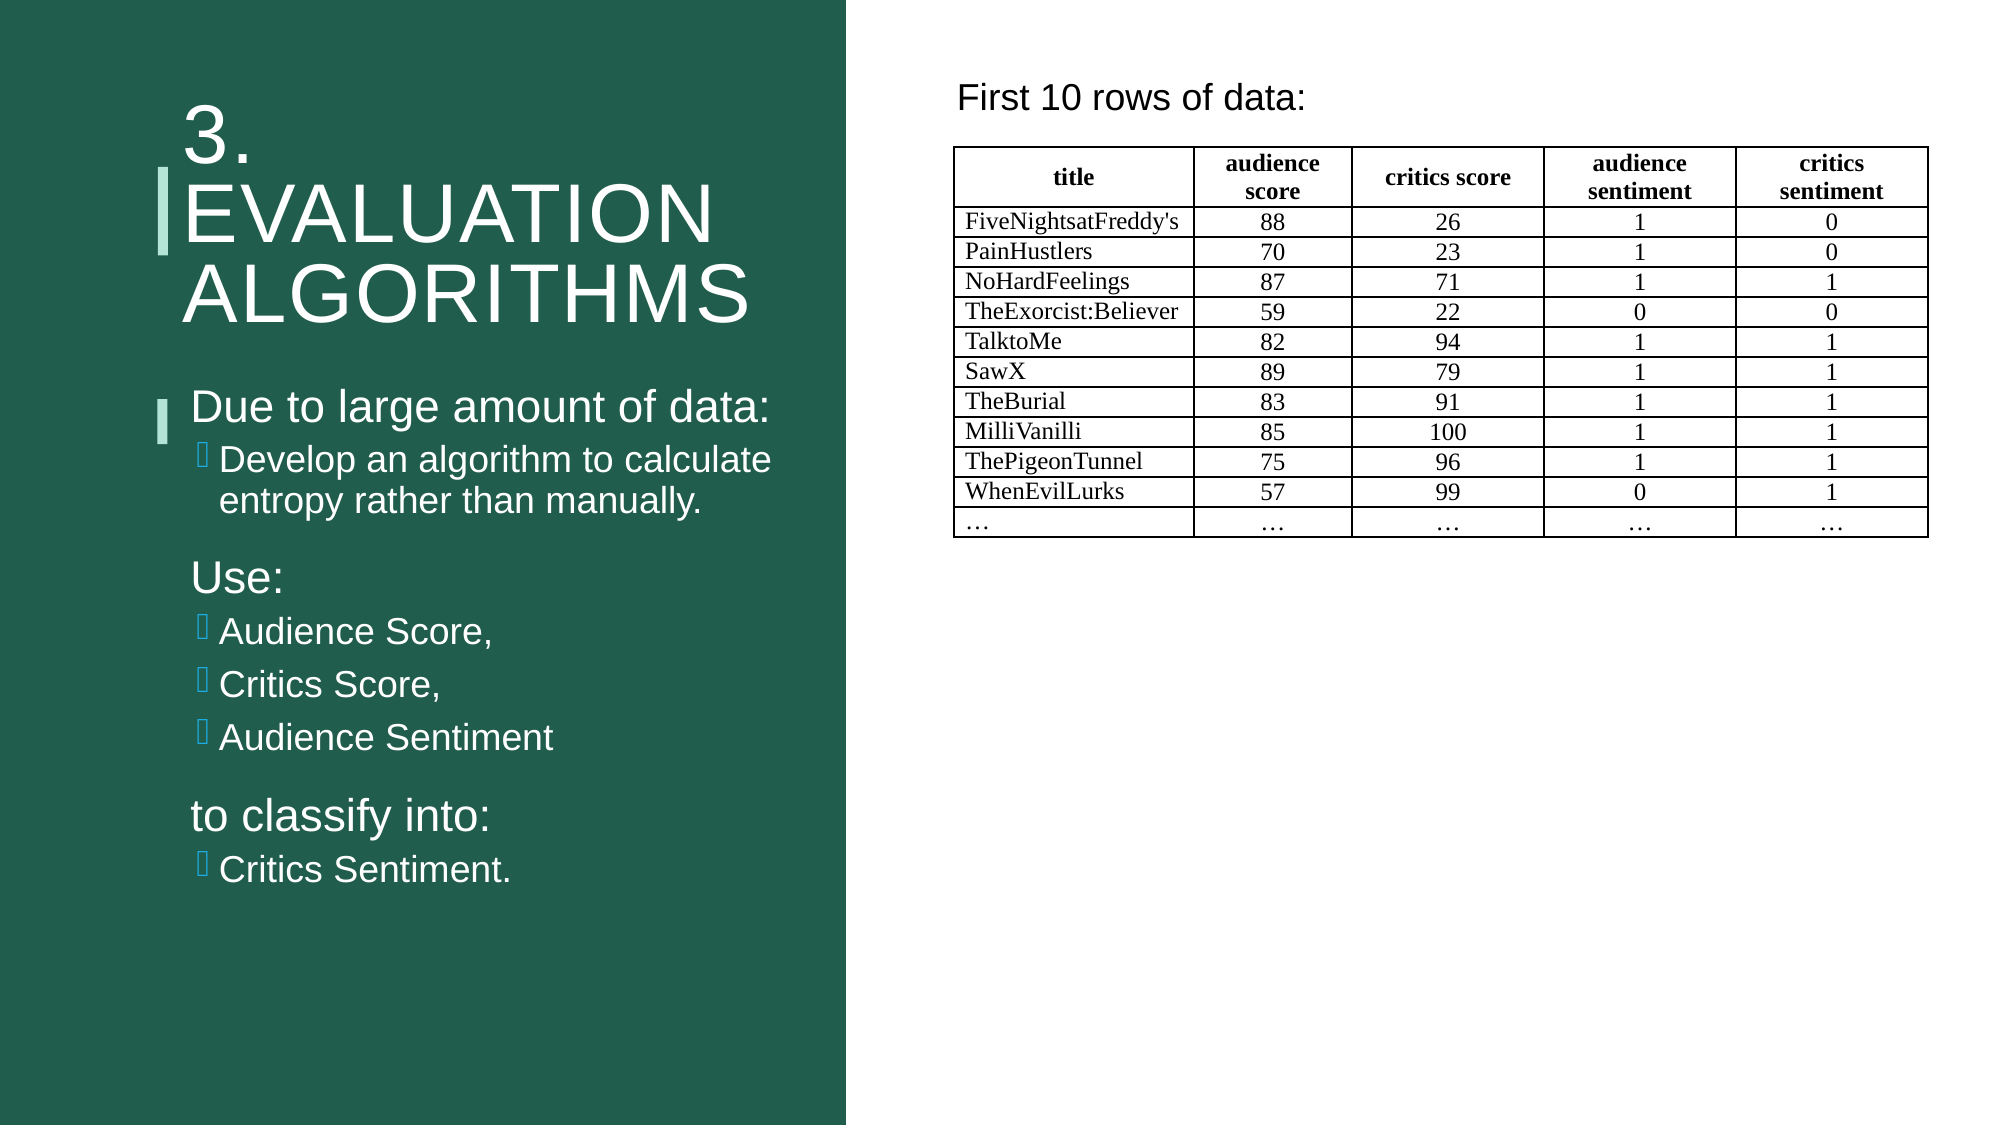

First 10 rows of data:
# 3. Evaluation Algorithms
| title | audience score | critics score | audience sentiment | critics sentiment |
| --- | --- | --- | --- | --- |
| FiveNightsatFreddy's | 88 | 26 | 1 | 0 |
| PainHustlers | 70 | 23 | 1 | 0 |
| NoHardFeelings | 87 | 71 | 1 | 1 |
| TheExorcist:Believer | 59 | 22 | 0 | 0 |
| TalktoMe | 82 | 94 | 1 | 1 |
| SawX | 89 | 79 | 1 | 1 |
| TheBurial | 83 | 91 | 1 | 1 |
| MilliVanilli | 85 | 100 | 1 | 1 |
| ThePigeonTunnel | 75 | 96 | 1 | 1 |
| WhenEvilLurks | 57 | 99 | 0 | 1 |
| … | … | … | … | … |
Due to large amount of data:
Develop an algorithm to calculate entropy rather than manually.
Use:
Audience Score,
Critics Score,
Audience Sentiment
to classify into:
Critics Sentiment.